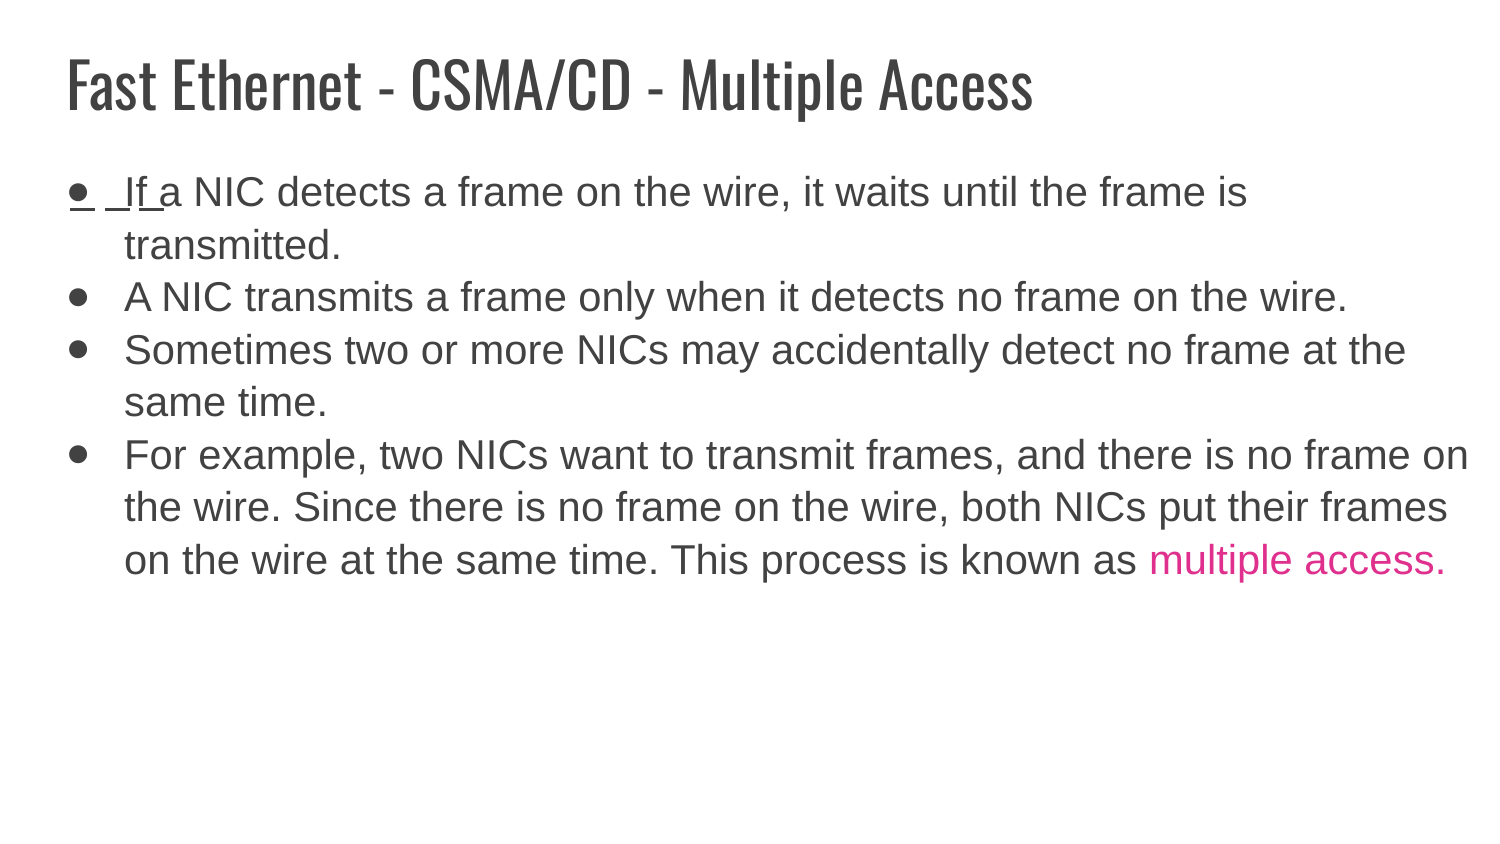

# Fast Ethernet - CSMA/CD - Multiple Access
If a NIC detects a frame on the wire, it waits until the frame is transmitted.
A NIC transmits a frame only when it detects no frame on the wire.
Sometimes two or more NICs may accidentally detect no frame at the same time.
For example, two NICs want to transmit frames, and there is no frame on the wire. Since there is no frame on the wire, both NICs put their frames on the wire at the same time. This process is known as multiple access.